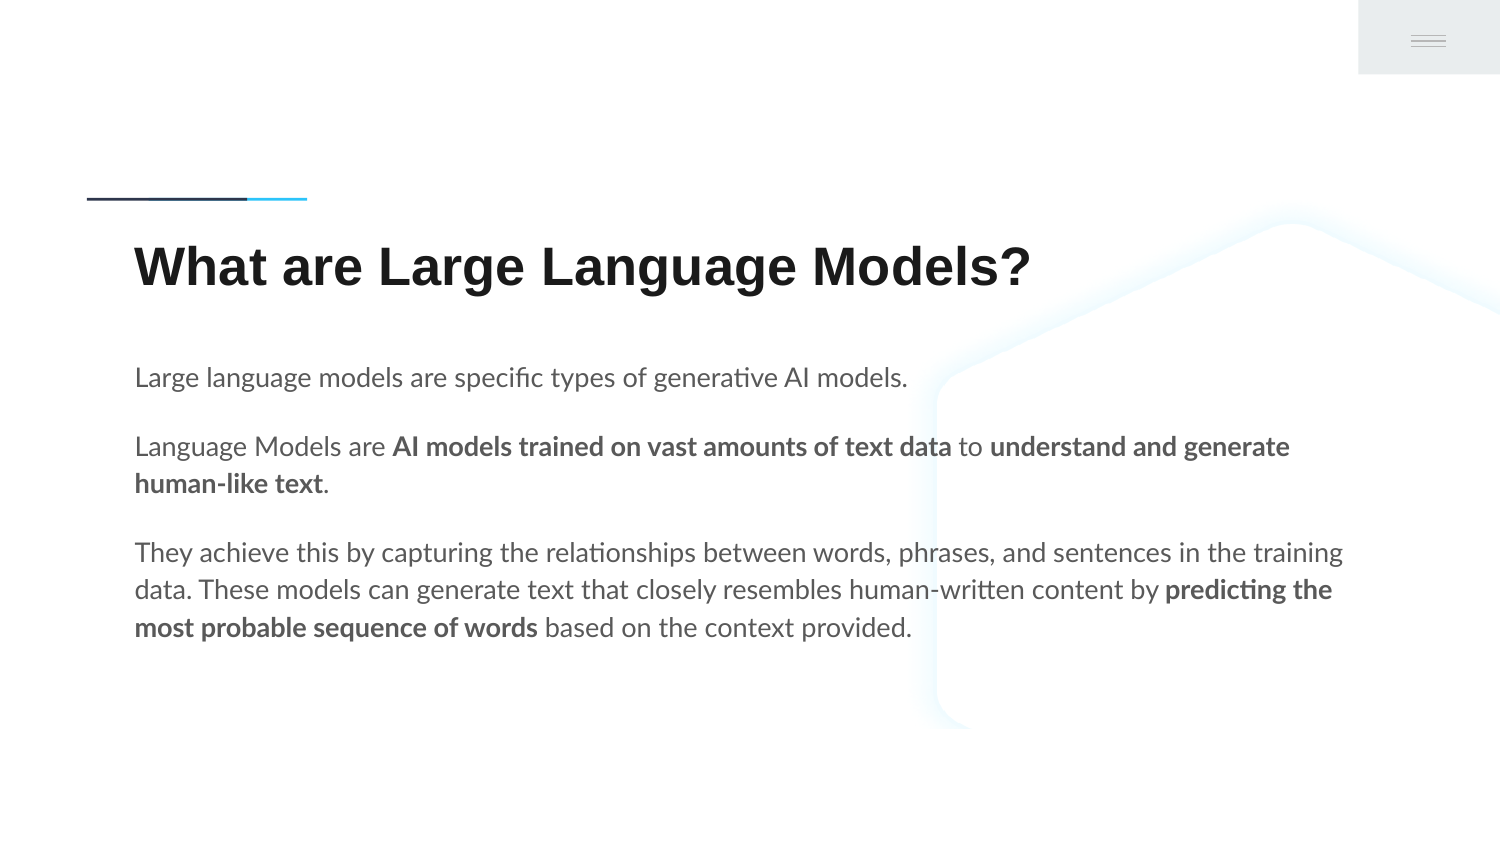

# What are Large Language Models?
Large language models are specific types of generative AI models.
Language Models are AI models trained on vast amounts of text data to understand and generate human-like text.
They achieve this by capturing the relationships between words, phrases, and sentences in the training data. These models can generate text that closely resembles human-written content by predicting the most probable sequence of words based on the context provided.